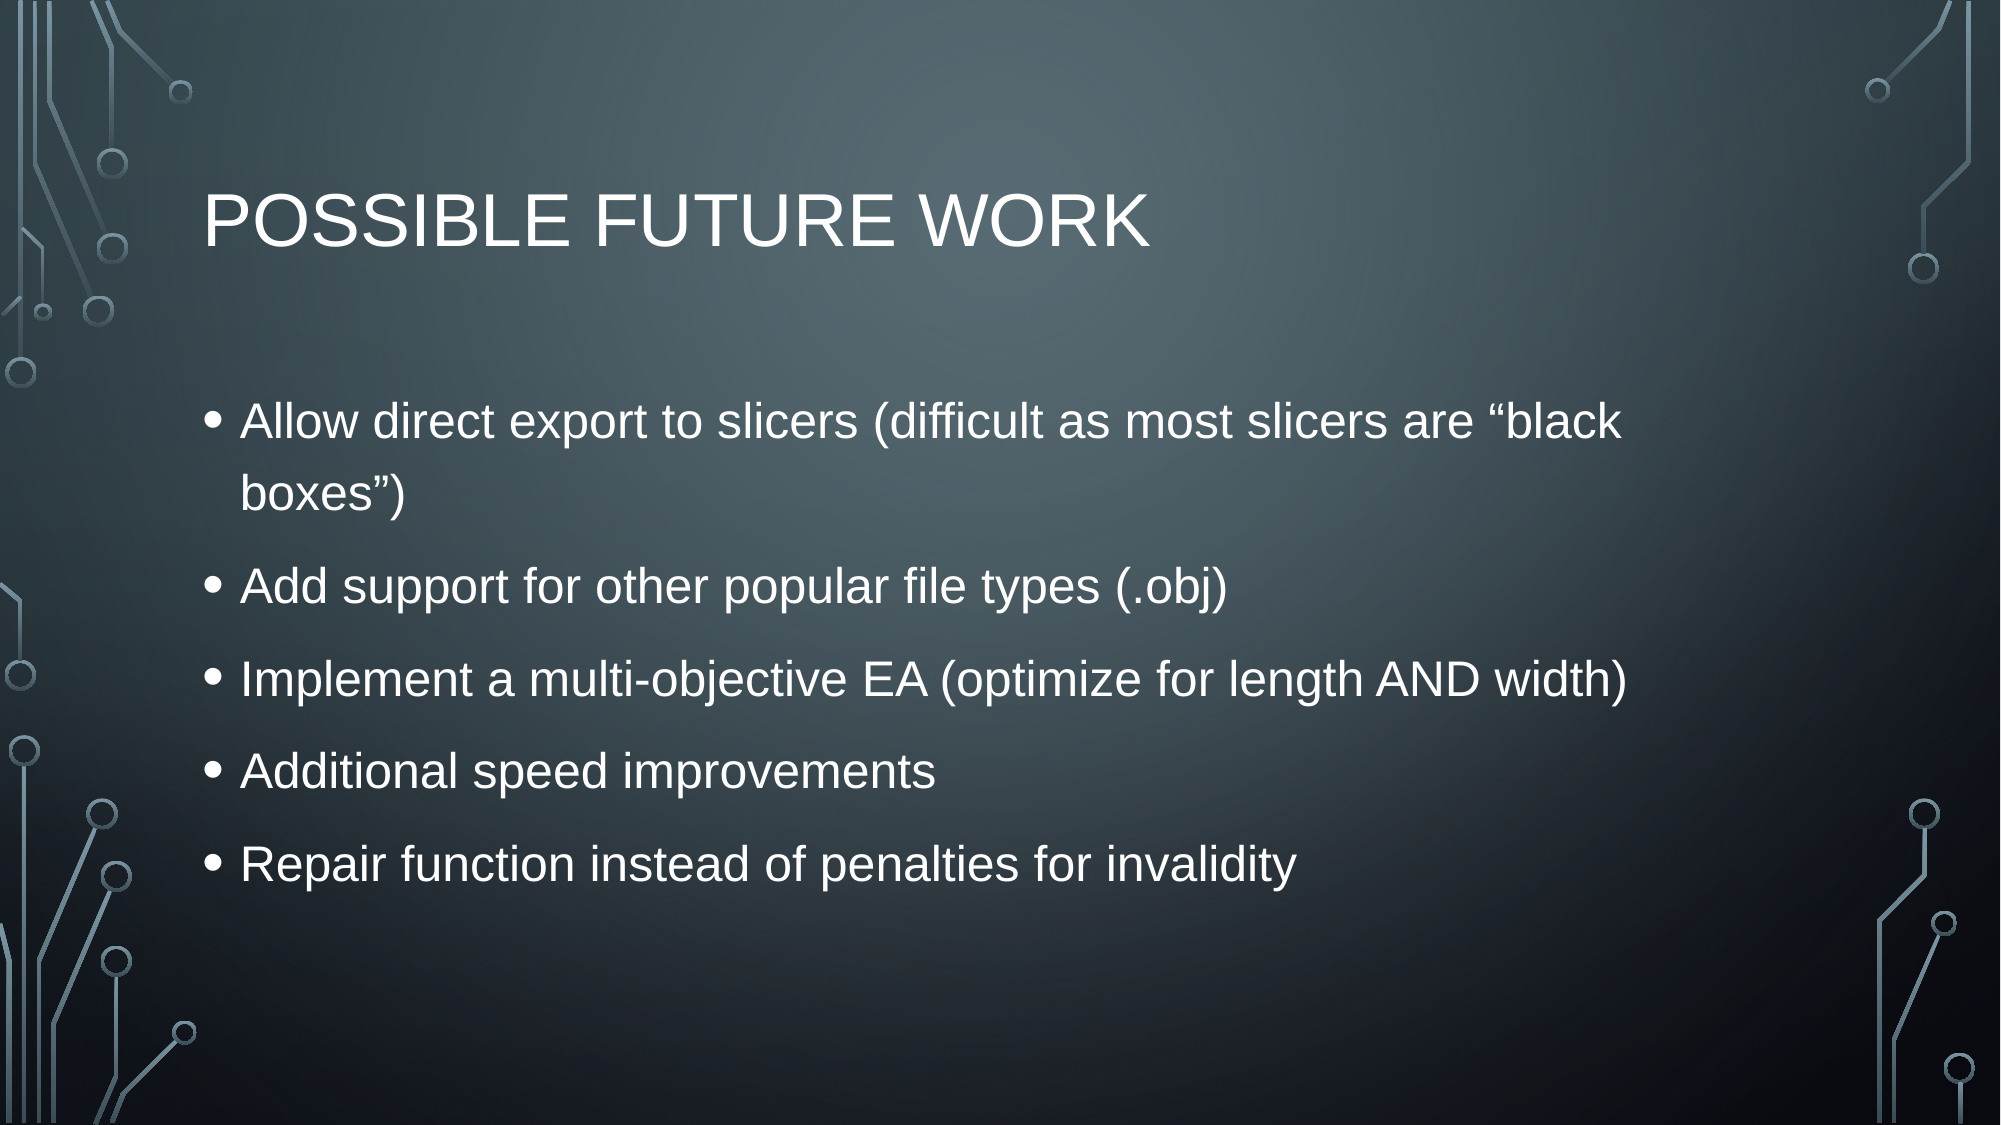

# Possible Future work
Allow direct export to slicers (difficult as most slicers are “black boxes”)
Add support for other popular file types (.obj)
Implement a multi-objective EA (optimize for length AND width)
Additional speed improvements
Repair function instead of penalties for invalidity